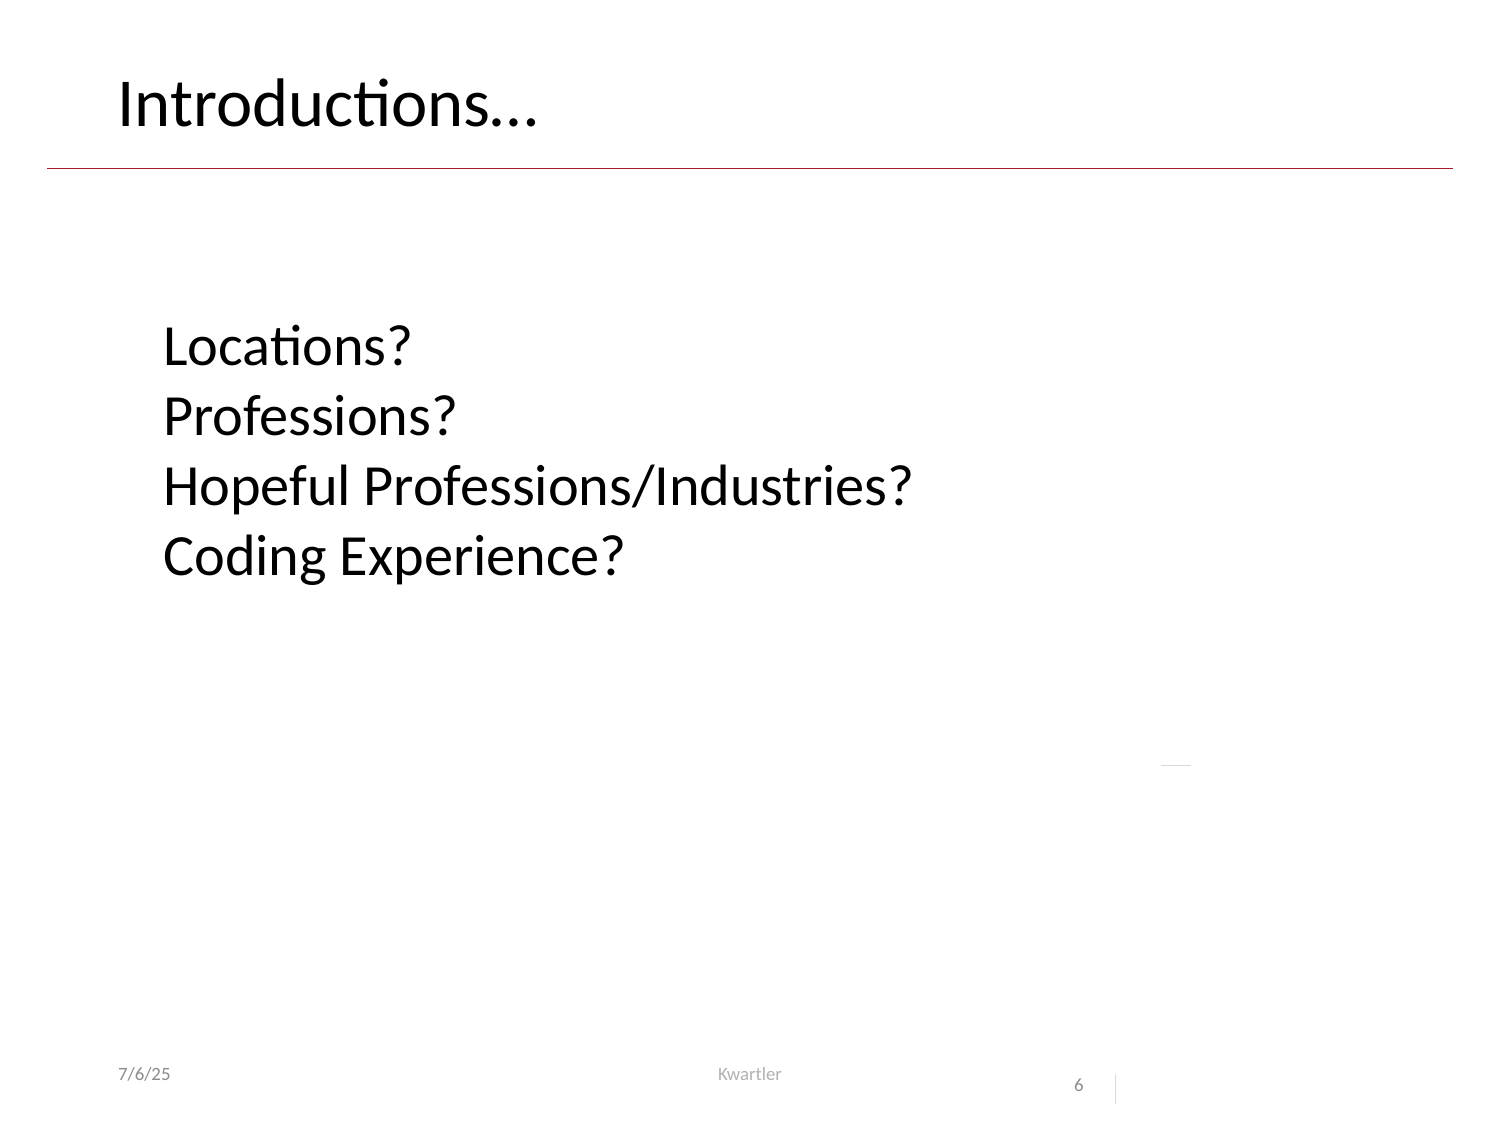

# Introductions…
Locations?
Professions?
Hopeful Professions/Industries?
Coding Experience?
7/6/25
Kwartler
6